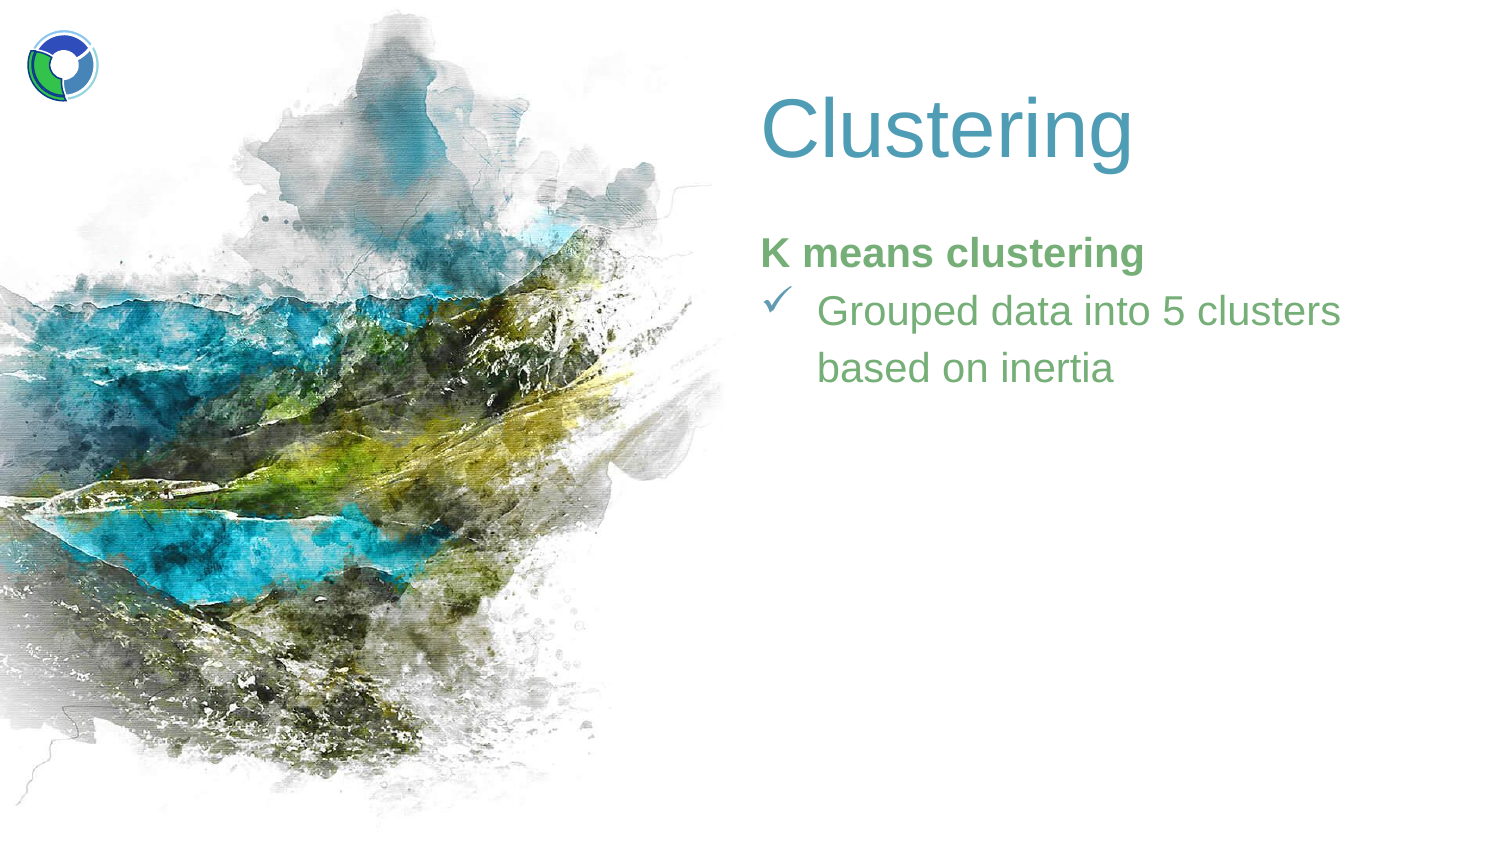

Clustering
K means clustering
Grouped data into 5 clusters based on inertia